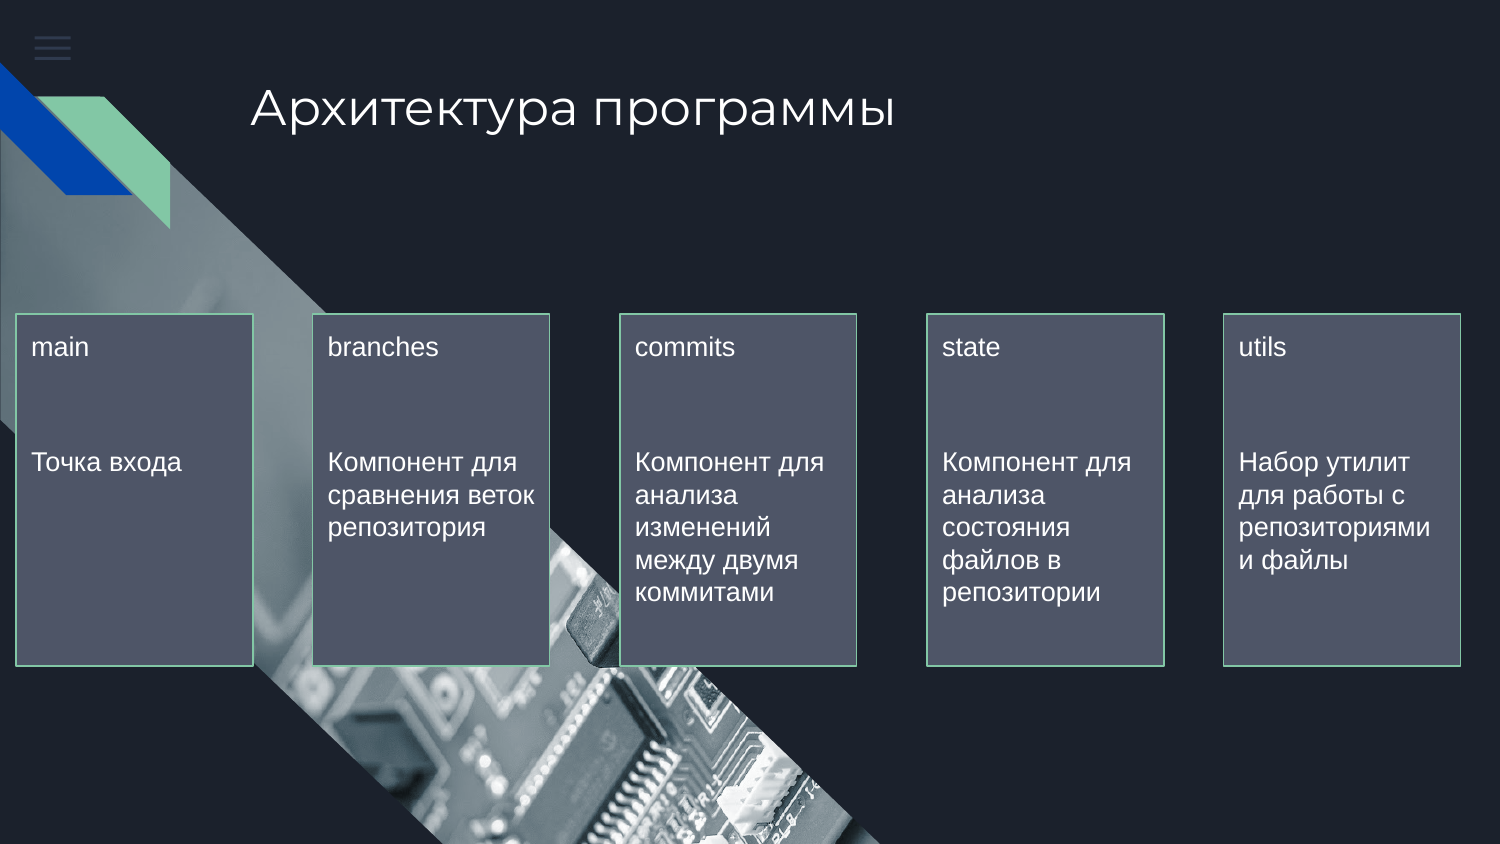

# Архитектура программы

main

branches

commits

state

utils
Точка входа
Компонент для сравнения веток репозитория
Компонент для анализа изменений между двумя коммитами
Компонент для анализа состояния файлов в репозитории
Набор утилит для работы с репозиториями и файлы